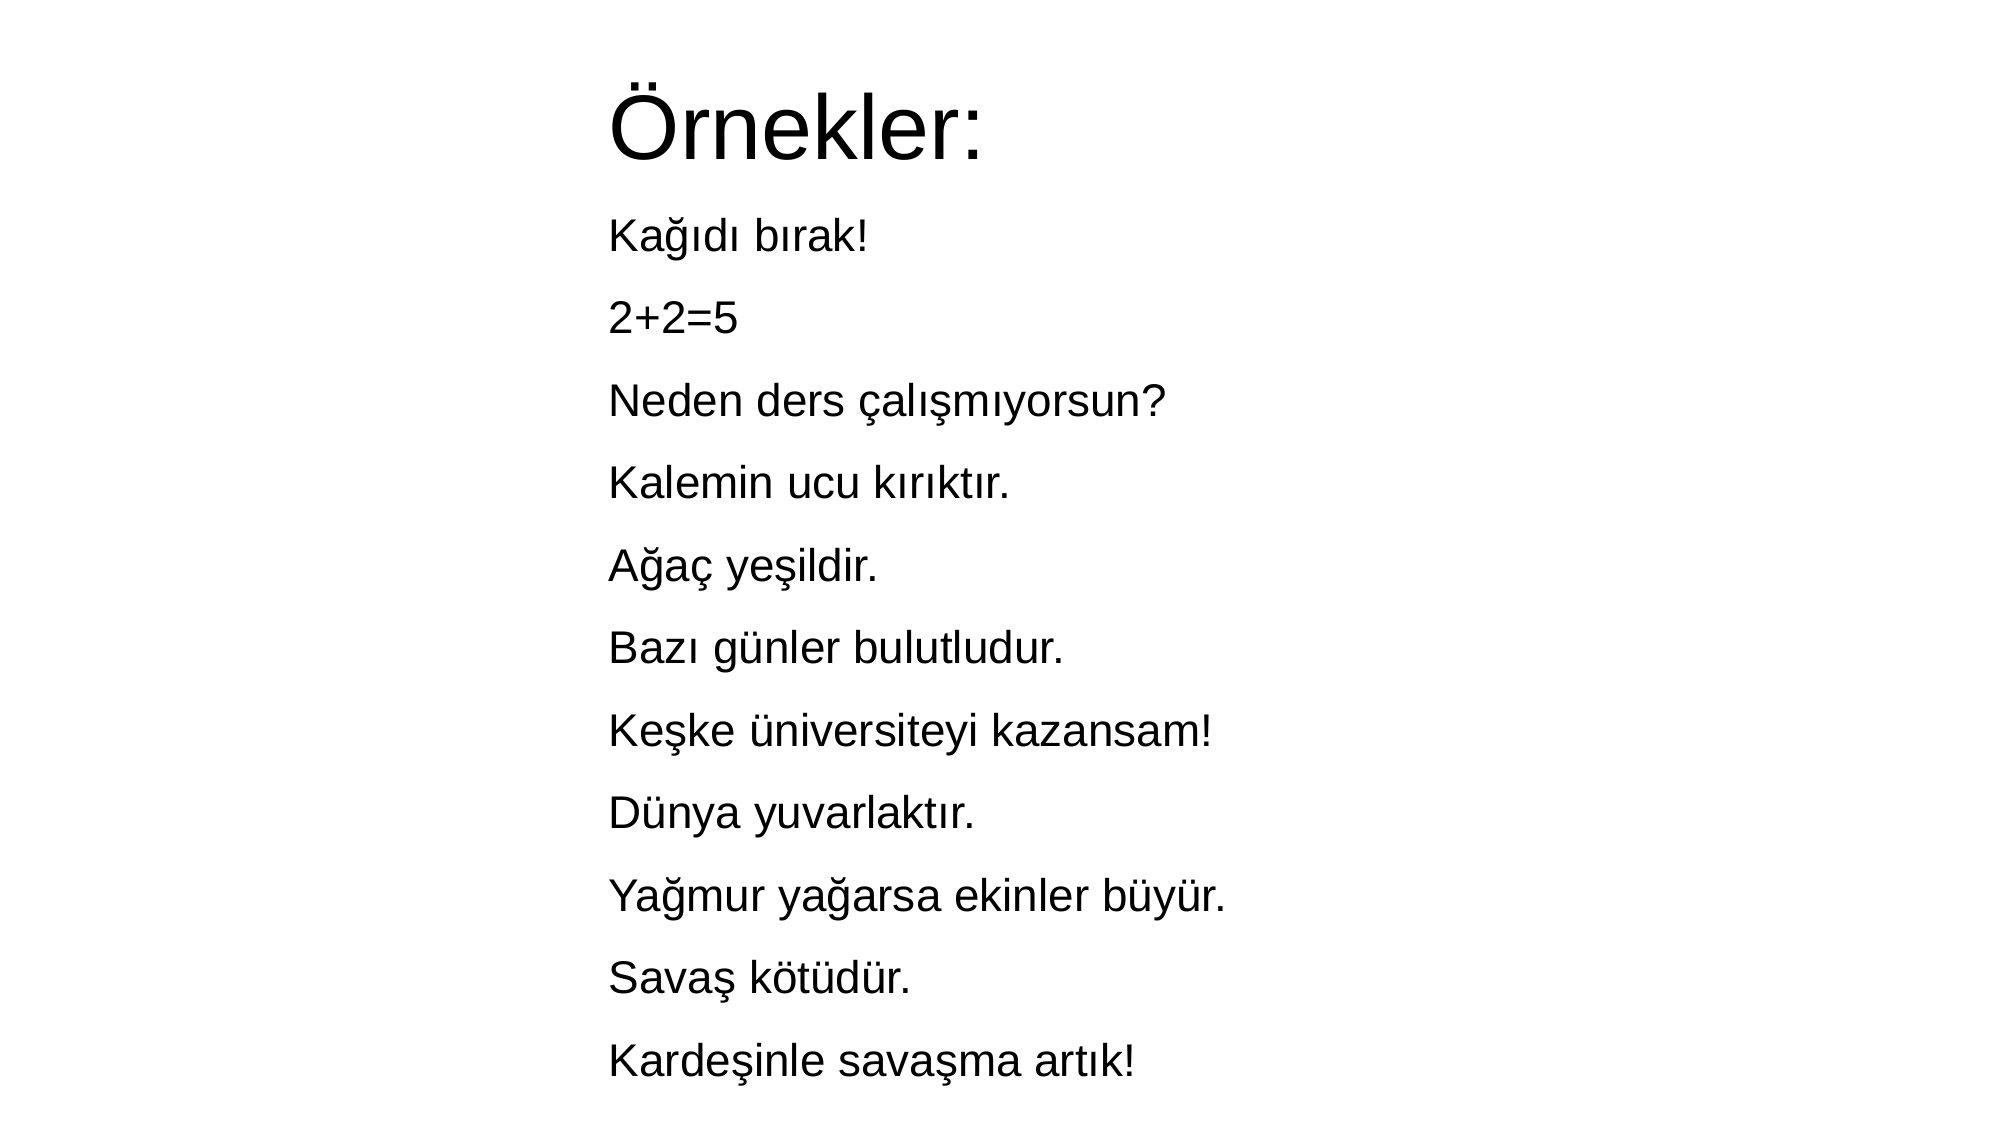

# Örnekler:
Kağıdı bırak!
2+2=5
Neden ders çalışmıyorsun?
Kalemin ucu kırıktır.
Ağaç yeşildir.
Bazı günler bulutludur.
Keşke üniversiteyi kazansam!
Dünya yuvarlaktır.
Yağmur yağarsa ekinler büyür.
Savaş kötüdür.
Kardeşinle savaşma artık!